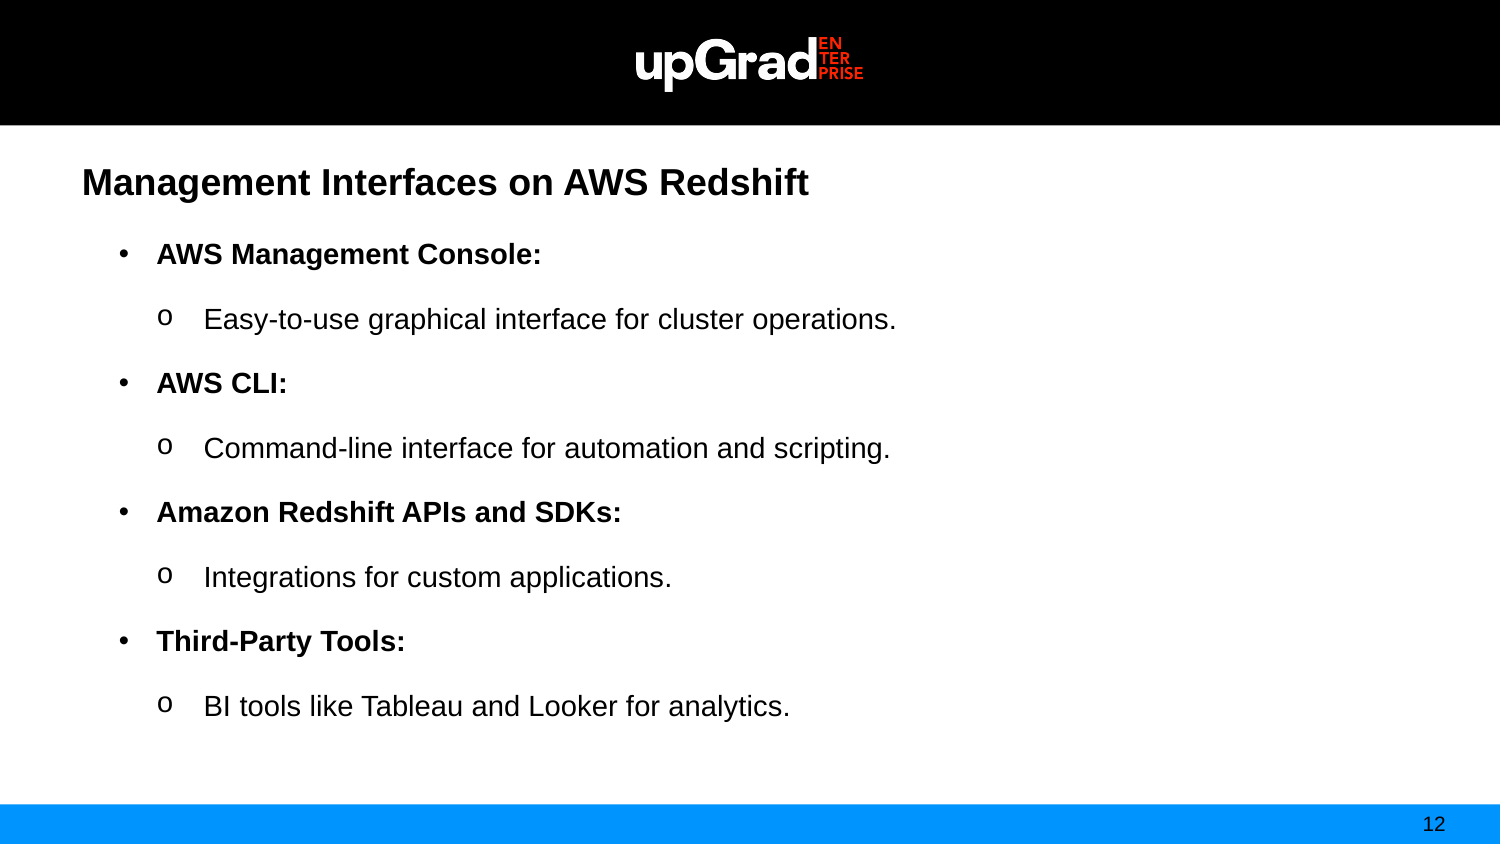

Management Interfaces on AWS Redshift
AWS Management Console:
Easy-to-use graphical interface for cluster operations.
AWS CLI:
Command-line interface for automation and scripting.
Amazon Redshift APIs and SDKs:
Integrations for custom applications.
Third-Party Tools:
BI tools like Tableau and Looker for analytics.
12